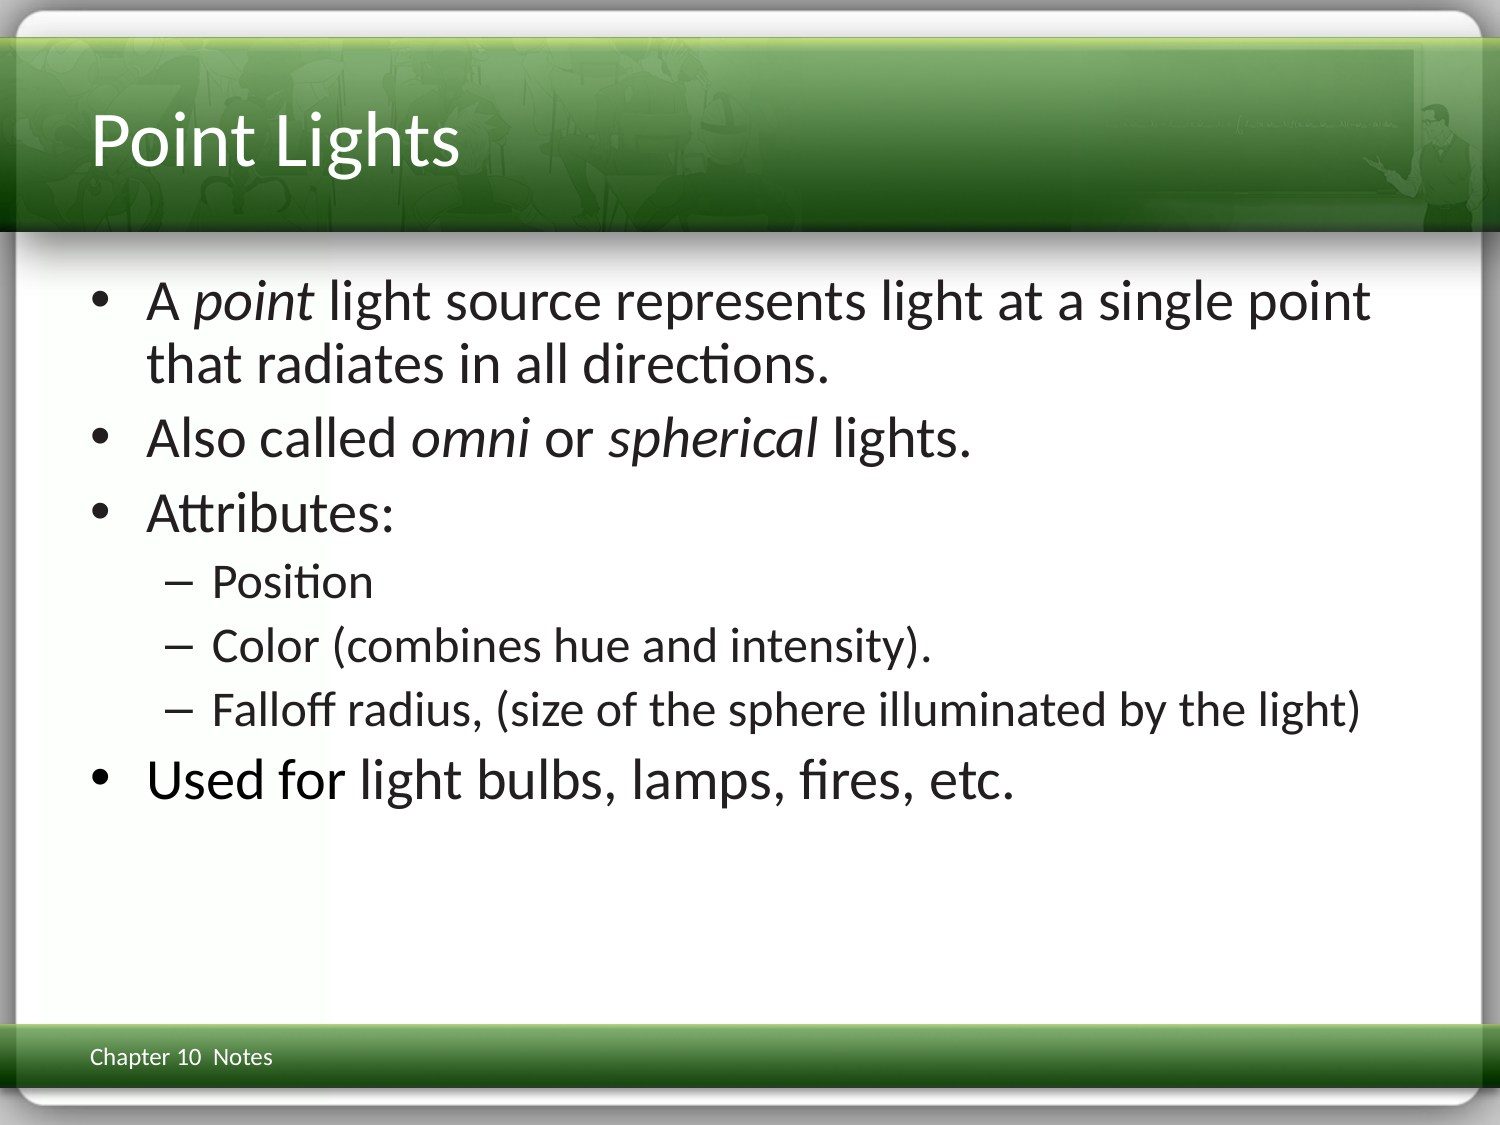

# Point Lights
A point light source represents light at a single point that radiates in all directions.
Also called omni or spherical lights.
Attributes:
Position
Color (combines hue and intensity).
Falloff radius, (size of the sphere illuminated by the light)
Used for light bulbs, lamps, fires, etc.

Chapter 10  Notes
3D Math Primer for Graphics & Game Dev
185